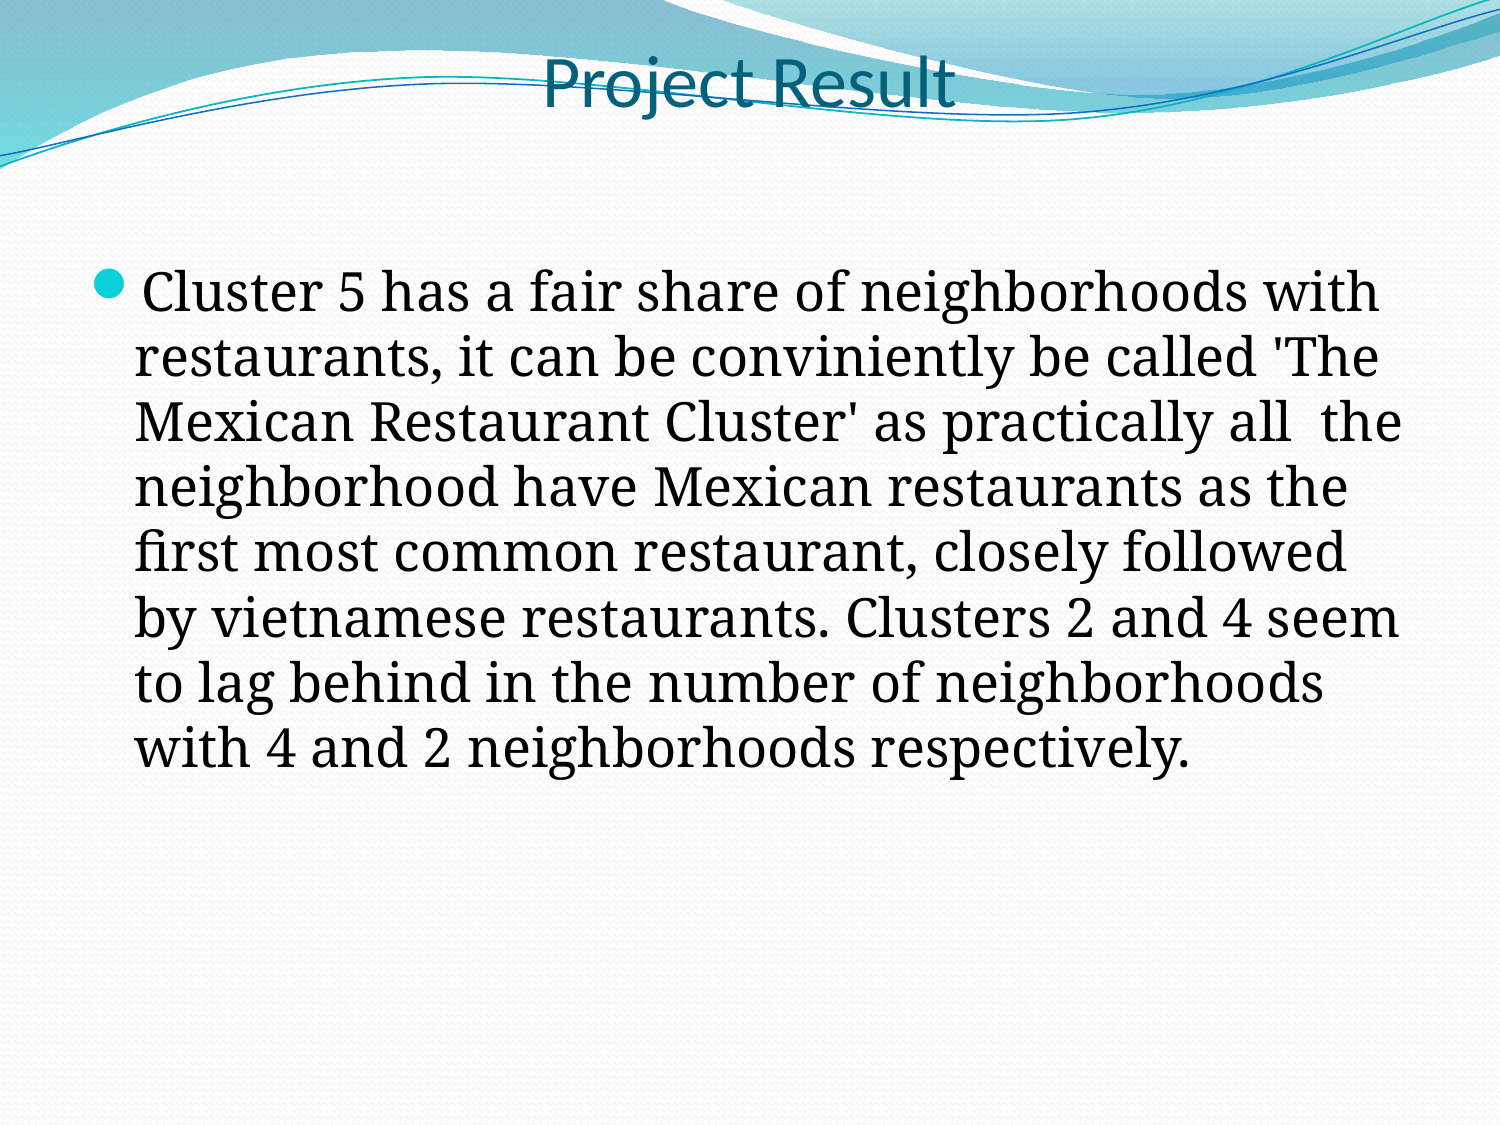

# Project Result
Cluster 5 has a fair share of neighborhoods with restaurants, it can be conviniently be called 'The Mexican Restaurant Cluster' as practically all  the neighborhood have Mexican restaurants as the first most common restaurant, closely followed by vietnamese restaurants. Clusters 2 and 4 seem to lag behind in the number of neighborhoods with 4 and 2 neighborhoods respectively.